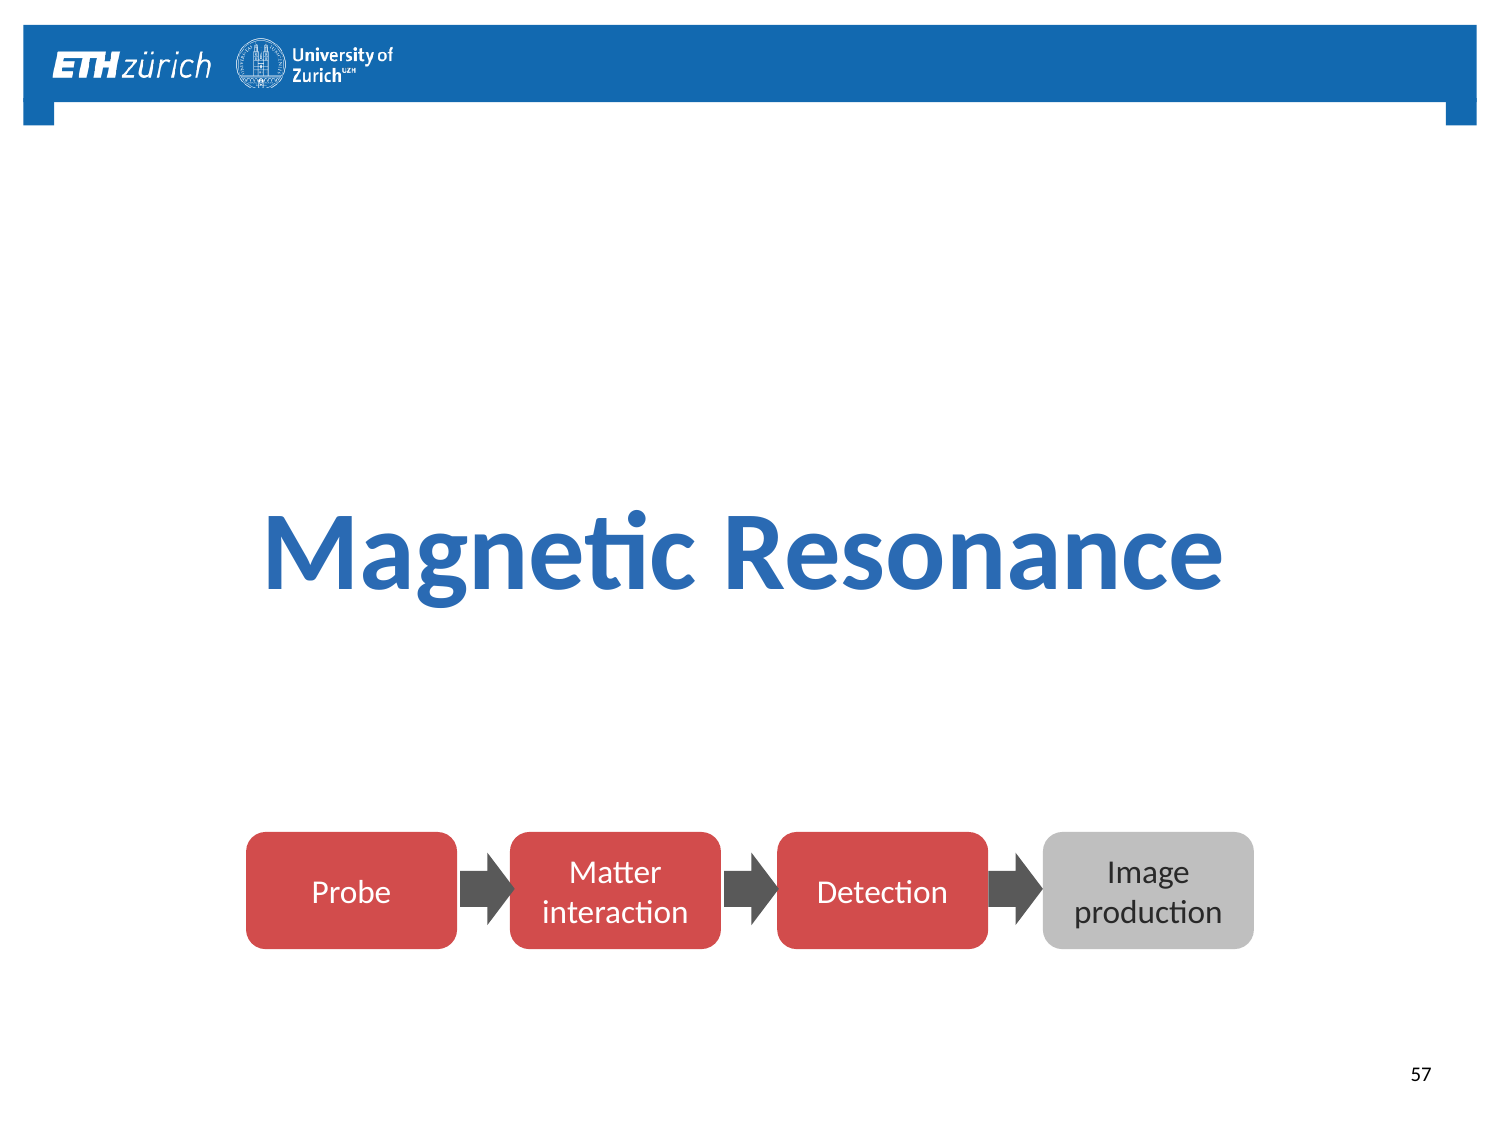

Magnetic Resonance
Probe
Matter
interaction
Detection
Image
production

57